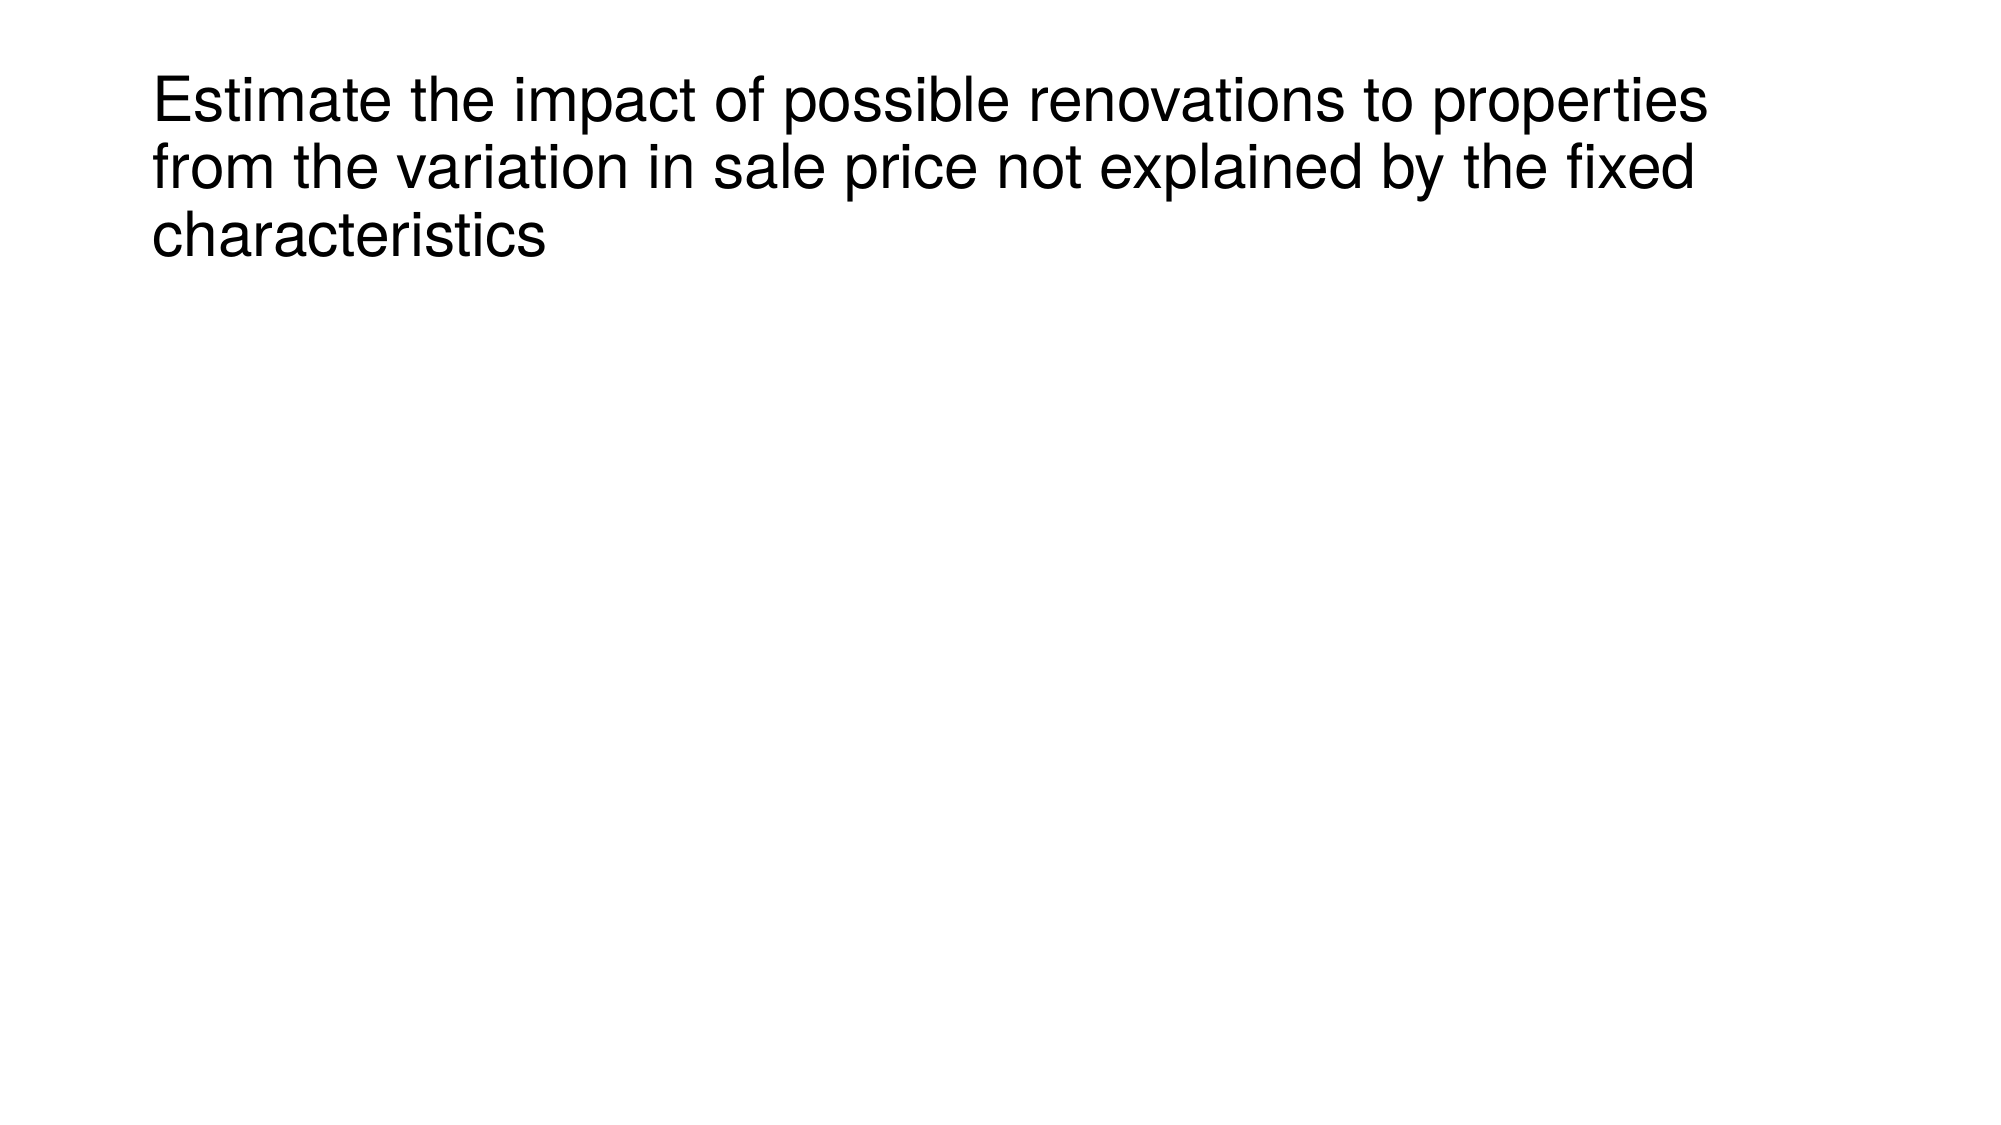

# Estimate the impact of possible renovations to properties from the variation in sale price not explained by the fixed characteristics